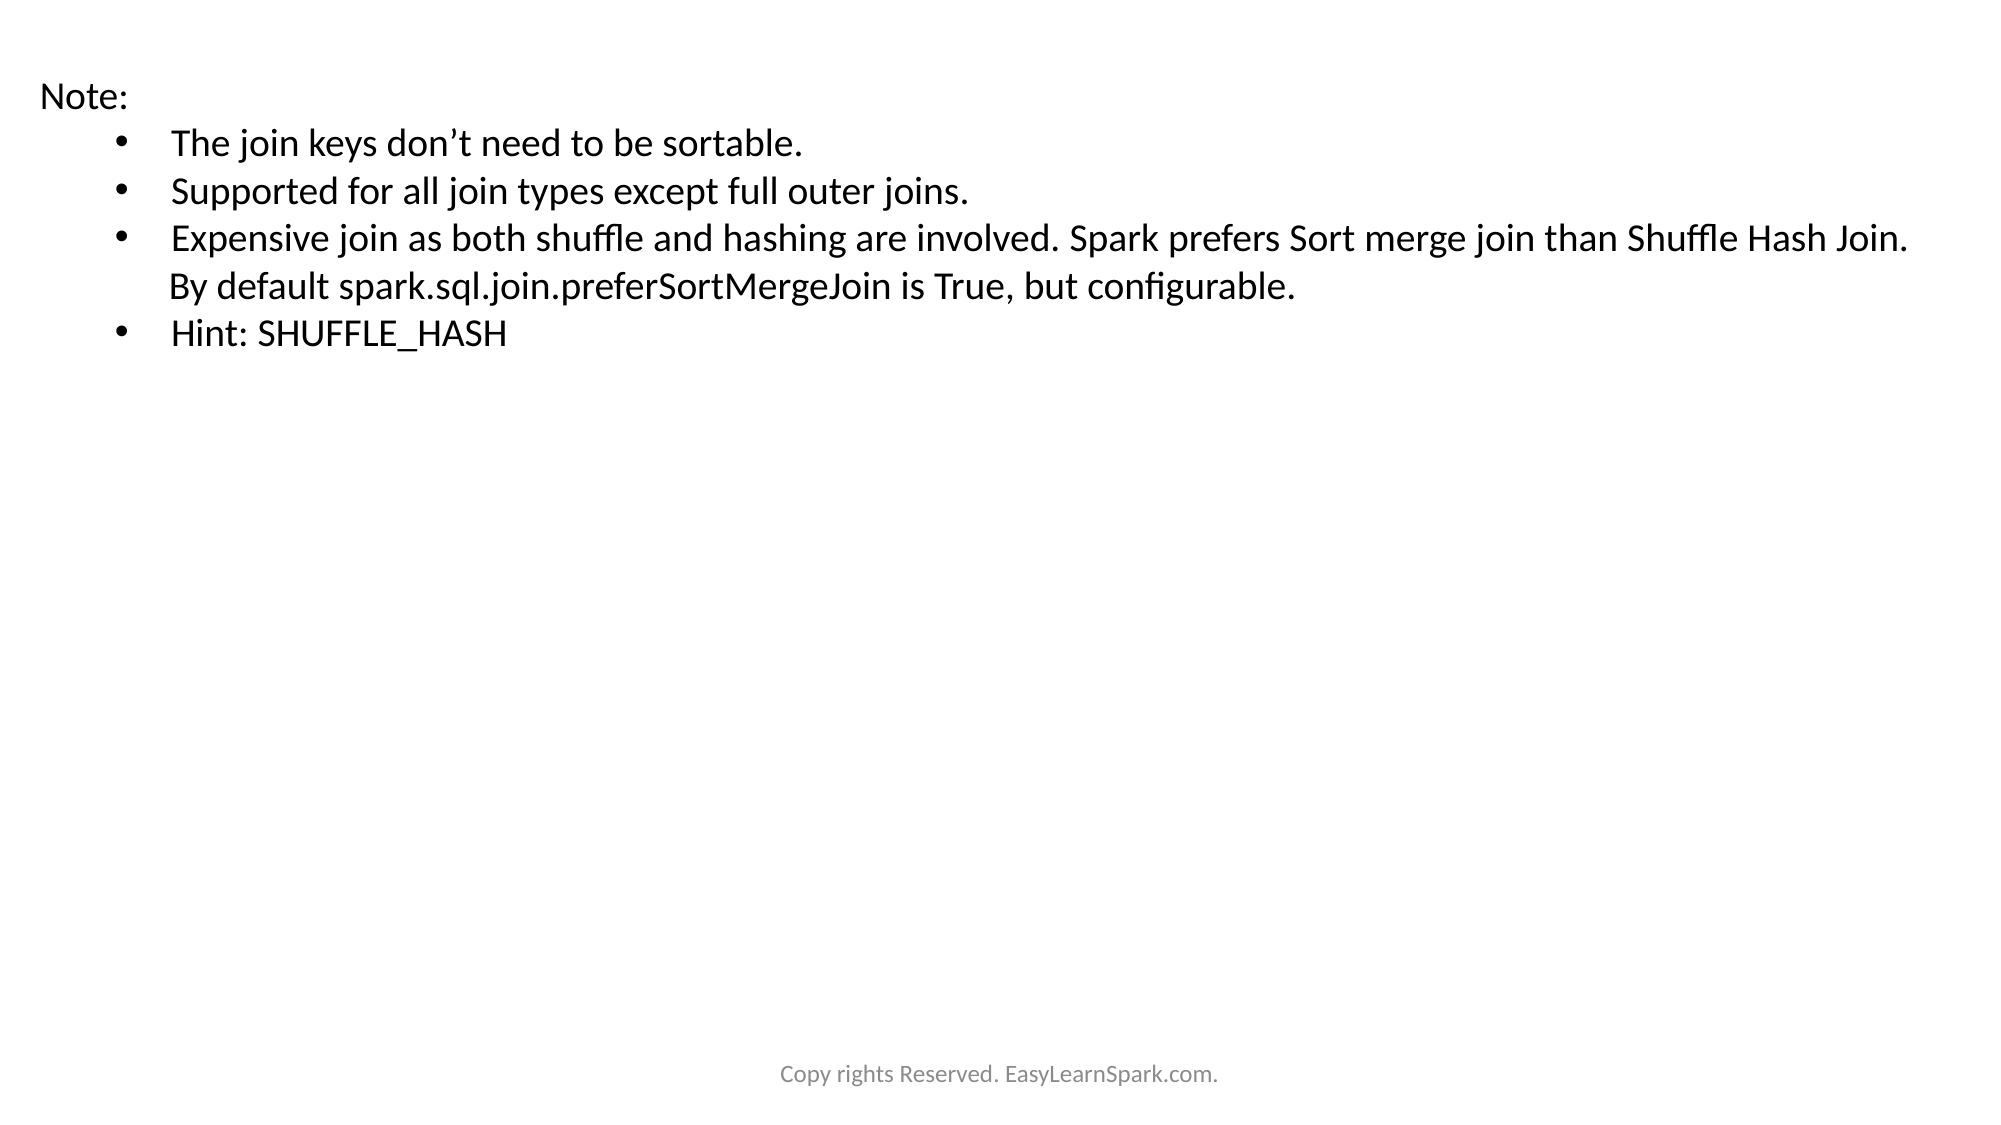

Note:
The join keys don’t need to be sortable.
Supported for all join types except full outer joins.
Expensive join as both shuffle and hashing are involved. Spark prefers Sort merge join than Shuffle Hash Join.
      By default spark.sql.join.preferSortMergeJoin is True, but configurable.
Hint: SHUFFLE_HASH

Copy rights Reserved. EasyLearnSpark.com.